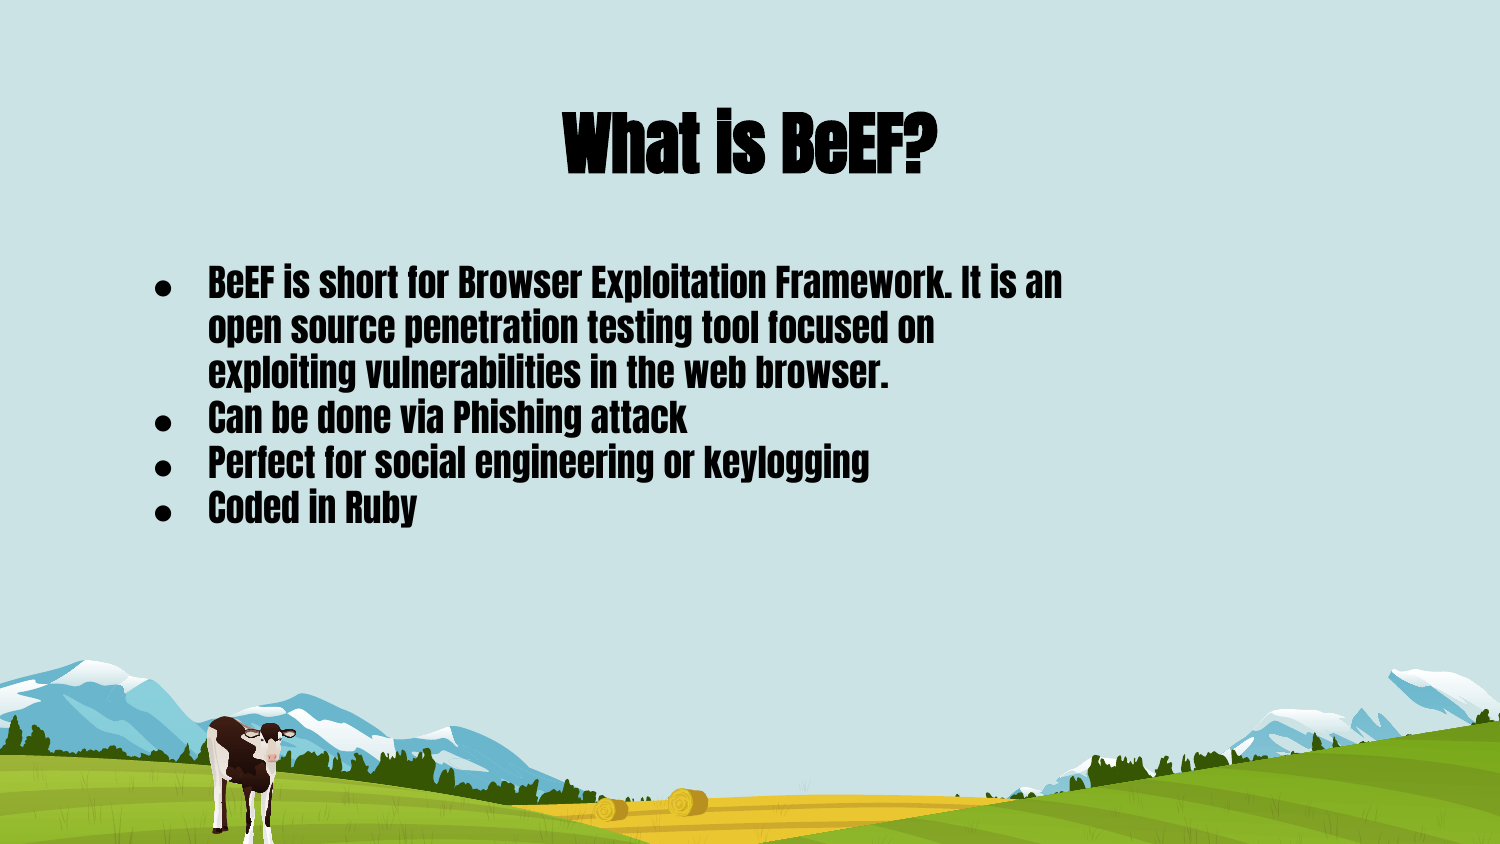

# What is BeEF?
BeEF is short for Browser Exploitation Framework. It is an open source penetration testing tool focused on exploiting vulnerabilities in the web browser.
Can be done via Phishing attack
Perfect for social engineering or keylogging
Coded in Ruby